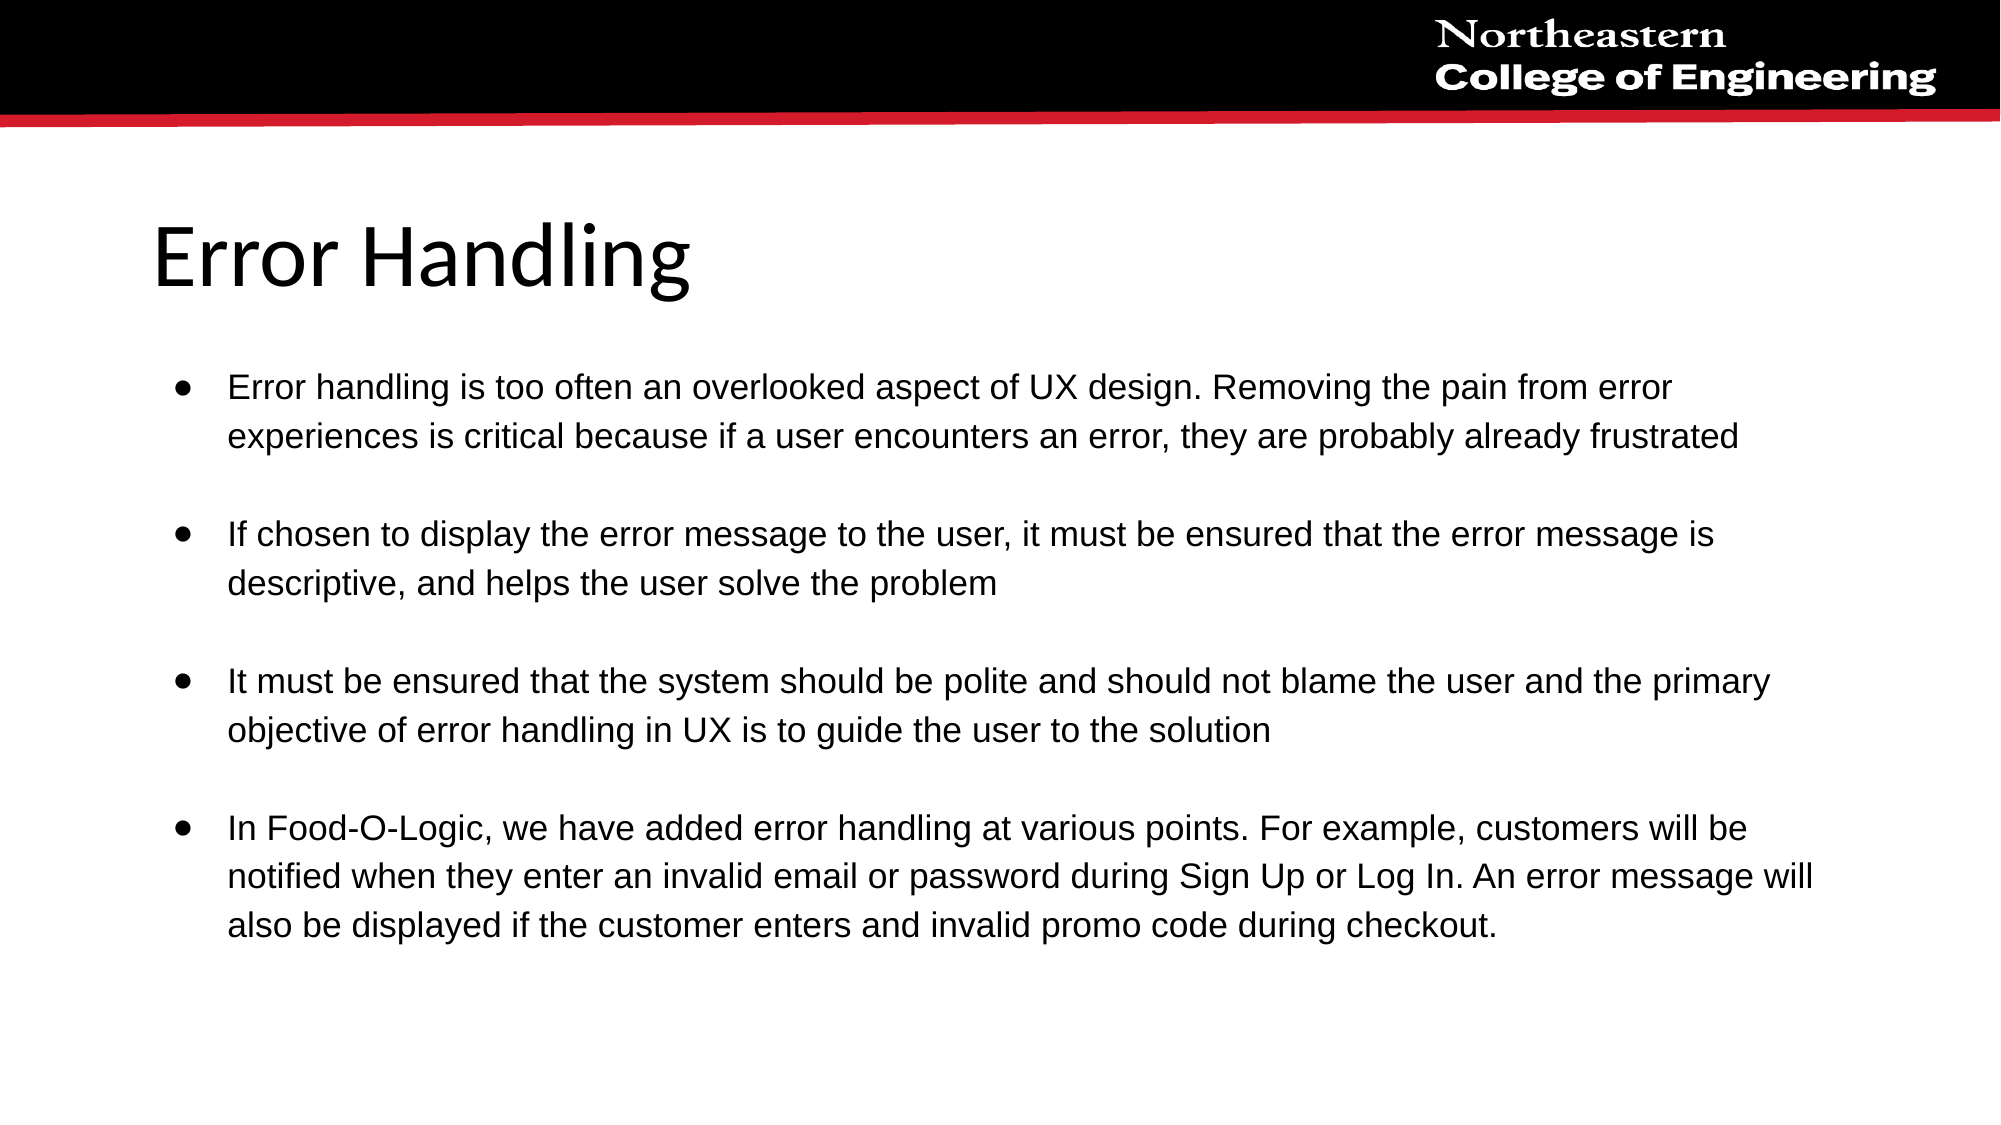

# Error Handling
Error handling is too often an overlooked aspect of UX design. Removing the pain from error experiences is critical because if a user encounters an error, they are probably already frustrated

If chosen to display the error message to the user, it must be ensured that the error message is descriptive, and helps the user solve the problem

It must be ensured that the system should be polite and should not blame the user and the primary objective of error handling in UX is to guide the user to the solution

In Food-O-Logic, we have added error handling at various points. For example, customers will be notified when they enter an invalid email or password during Sign Up or Log In. An error message will also be displayed if the customer enters and invalid promo code during checkout.